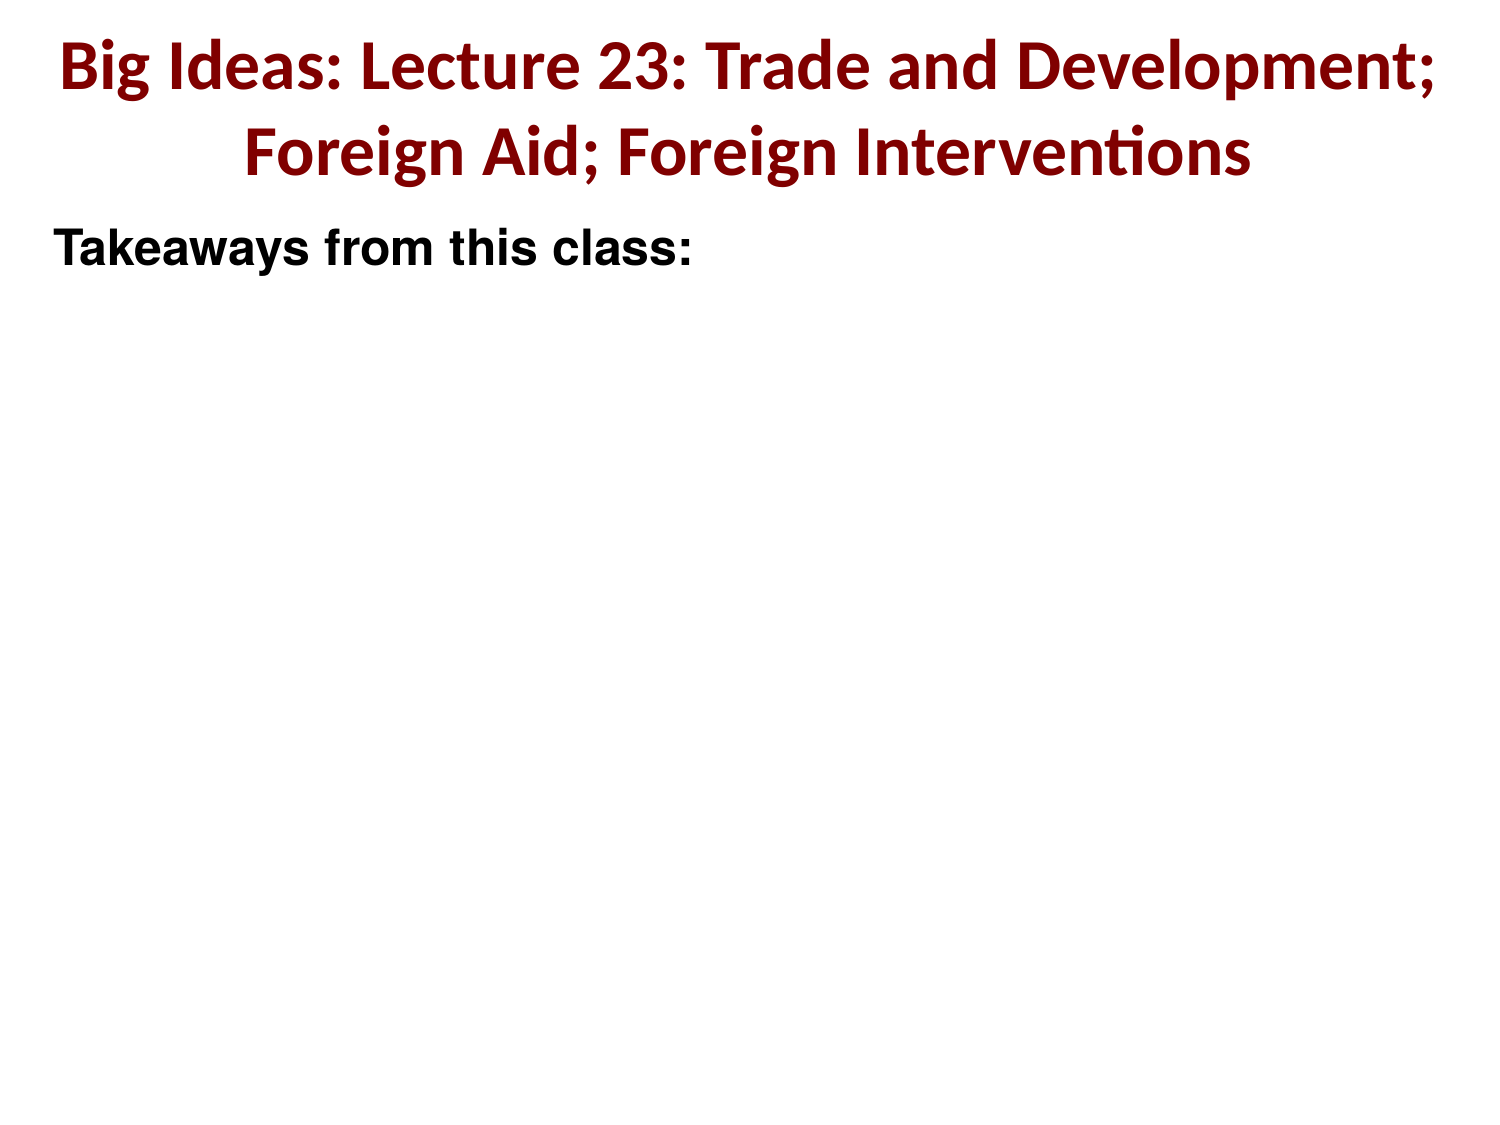

Big Ideas: Lecture 23: Trade and Development; Foreign Aid; Foreign Interventions
Takeaways from this class: